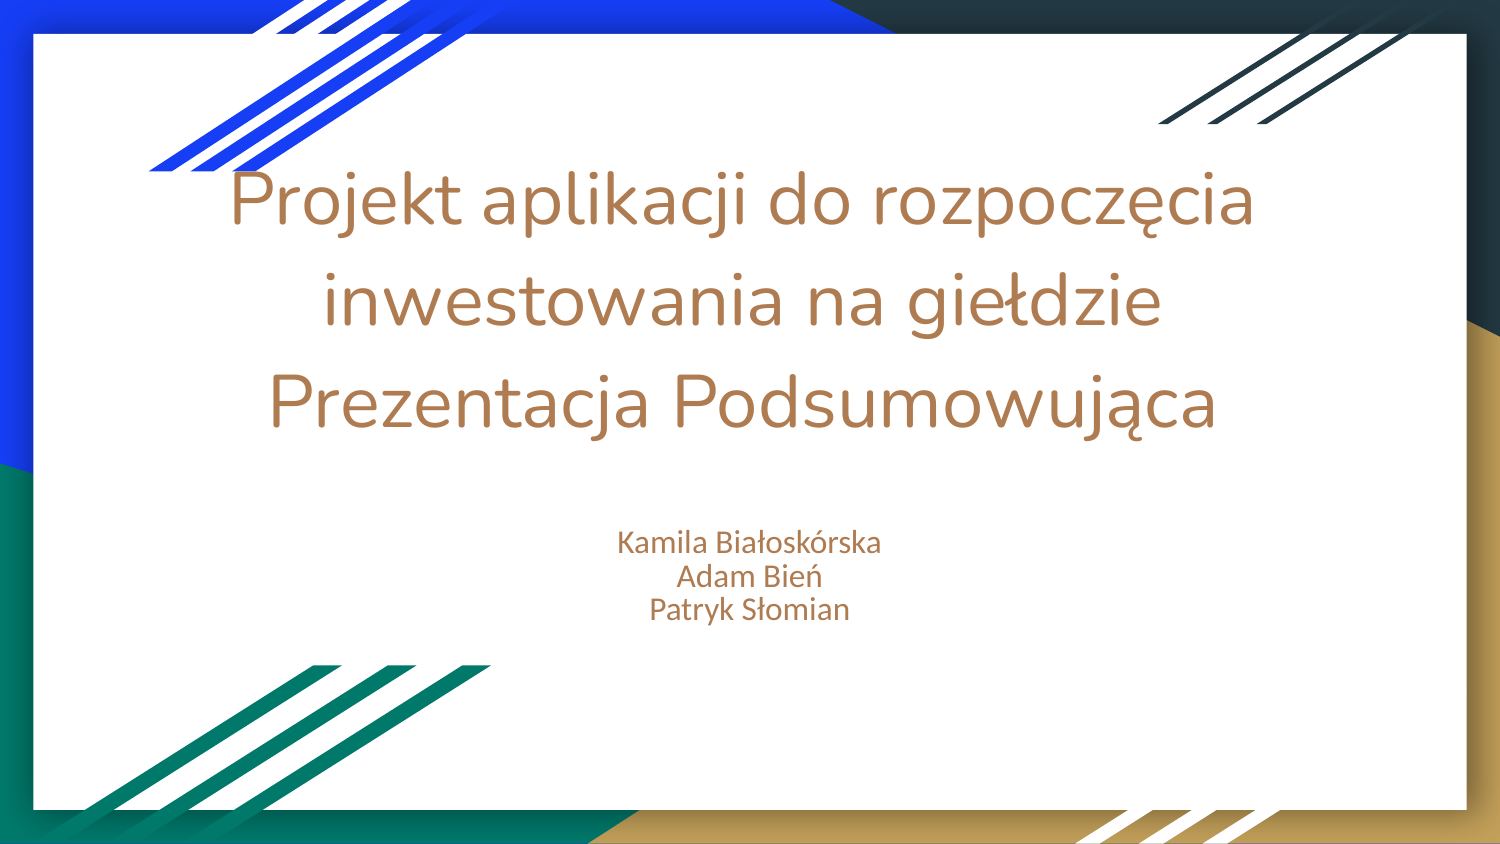

# Projekt aplikacji do rozpoczęcia inwestowania na giełdzie Prezentacja Podsumowująca
Kamila Białoskórska
Adam Bień
Patryk Słomian